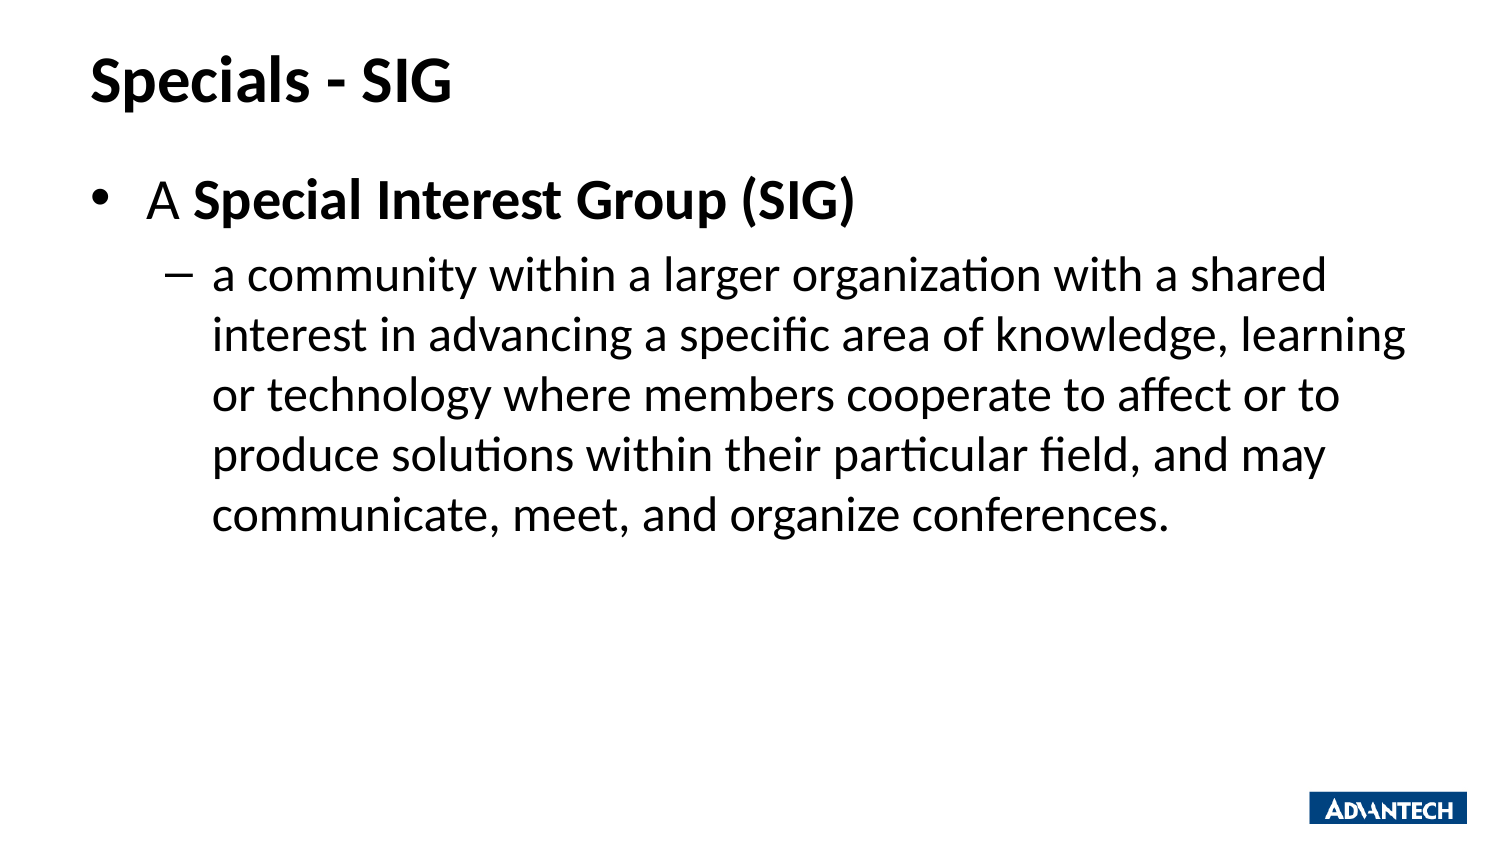

# Specials - SIG
A Special Interest Group (SIG)
a community within a larger organization with a shared interest in advancing a specific area of knowledge, learning or technology where members cooperate to affect or to produce solutions within their particular field, and may communicate, meet, and organize conferences.